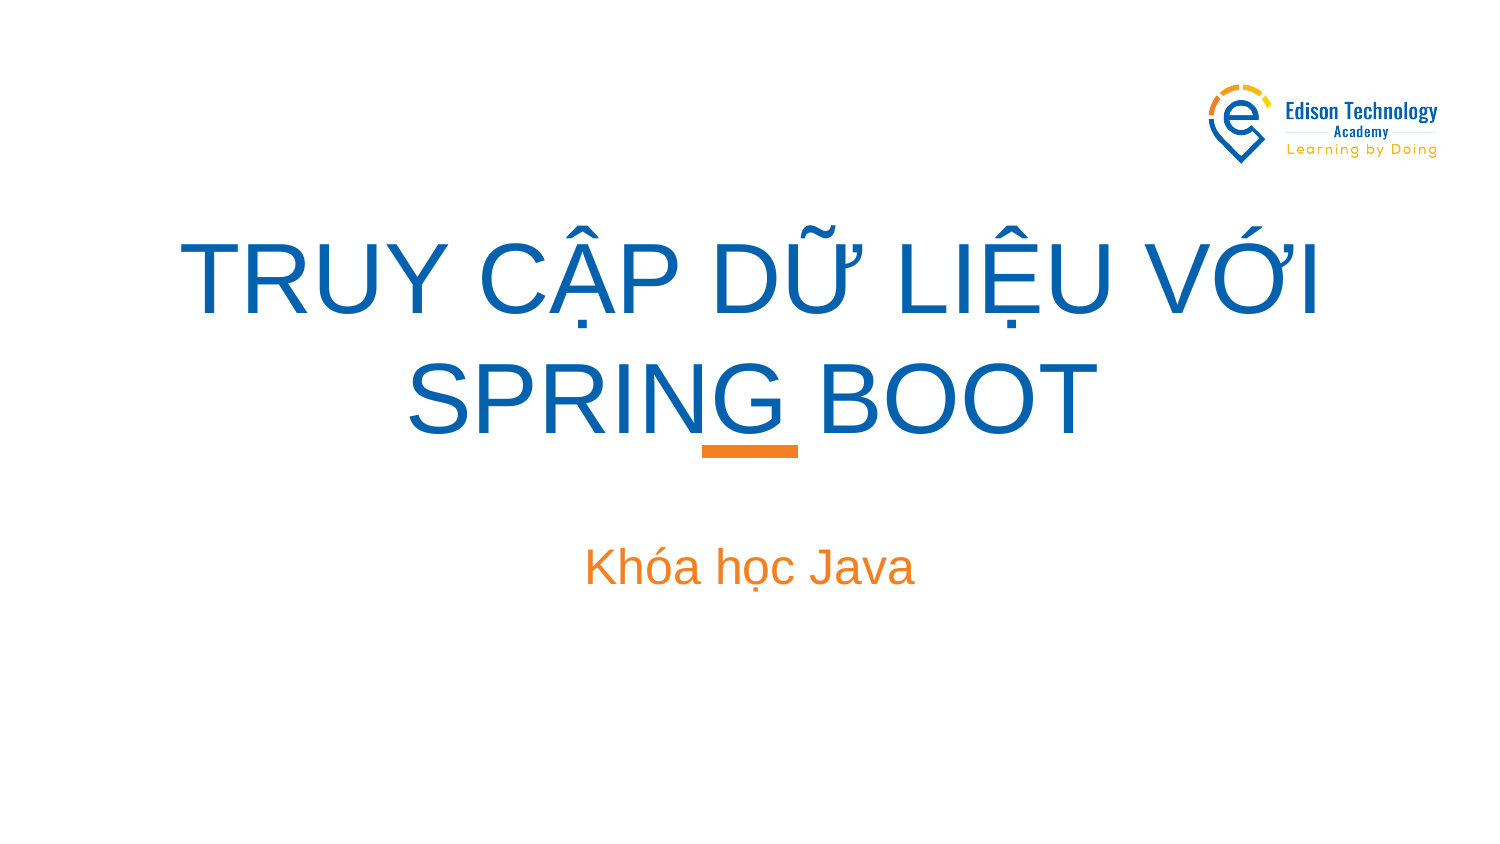

# TRUY CẬP DỮ LIỆU VỚI SPRING BOOT
Khóa học Java